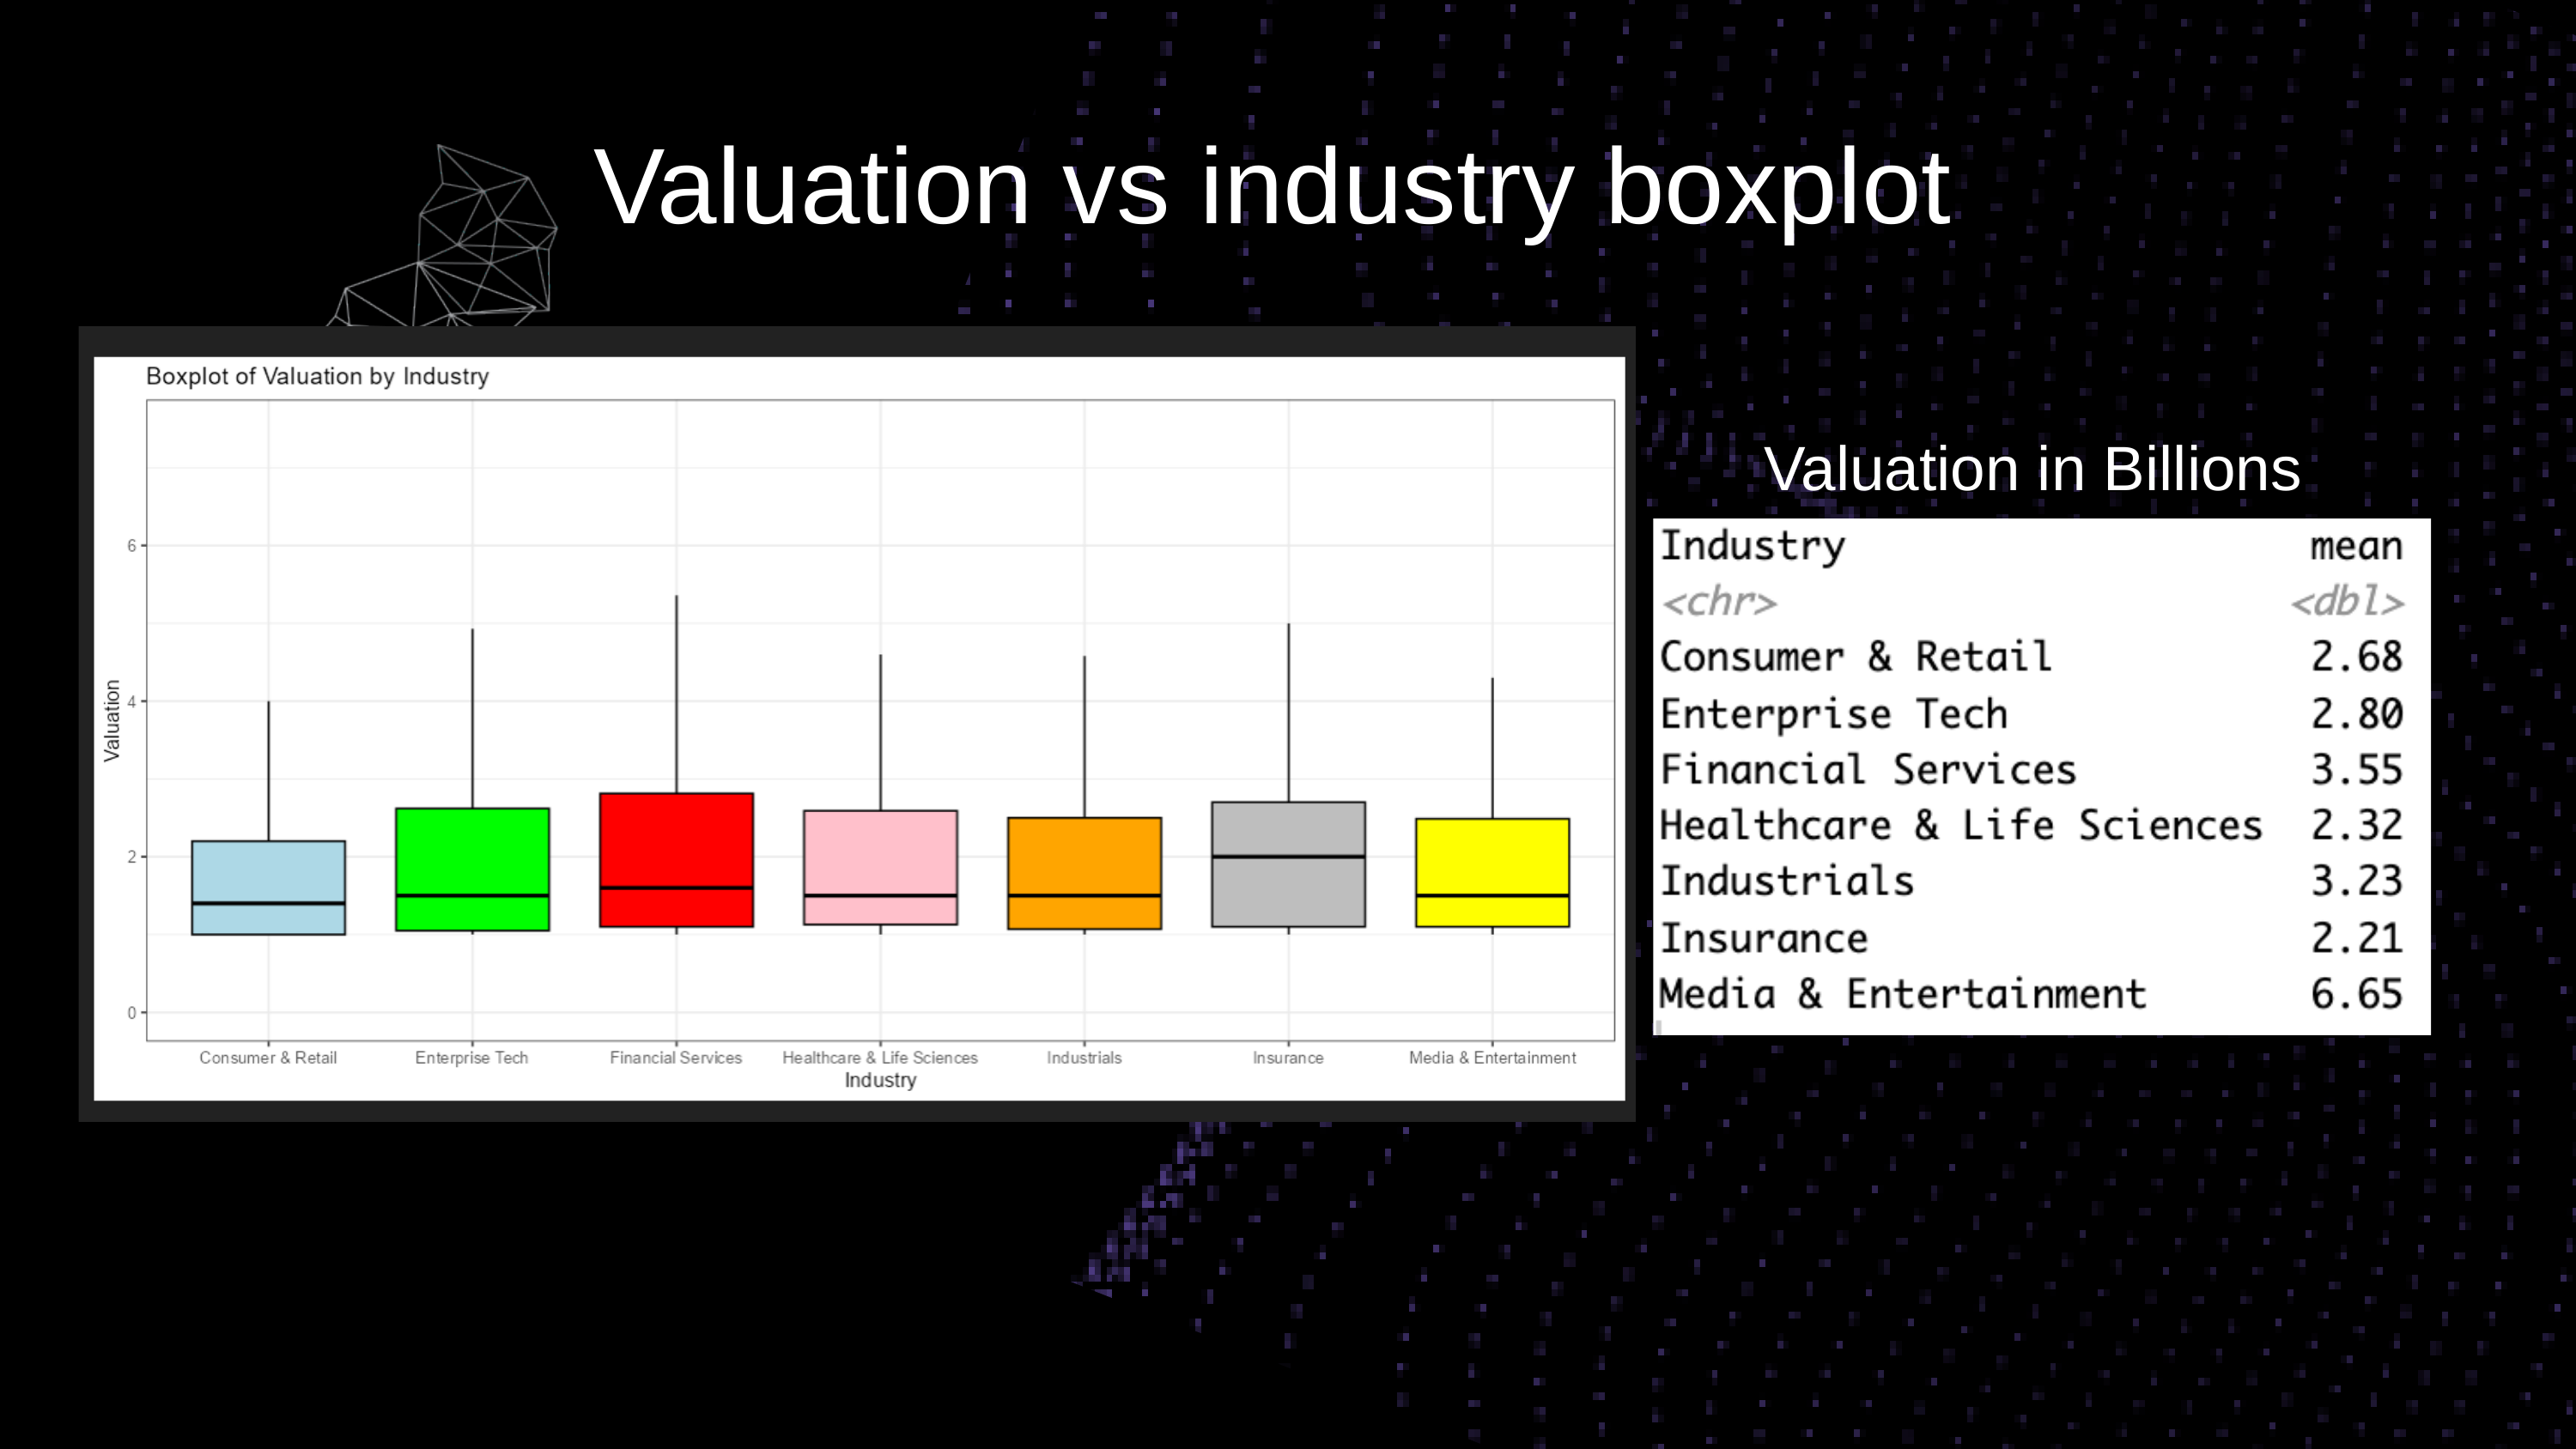

Valuation vs industry boxplot

Valuation in Billions